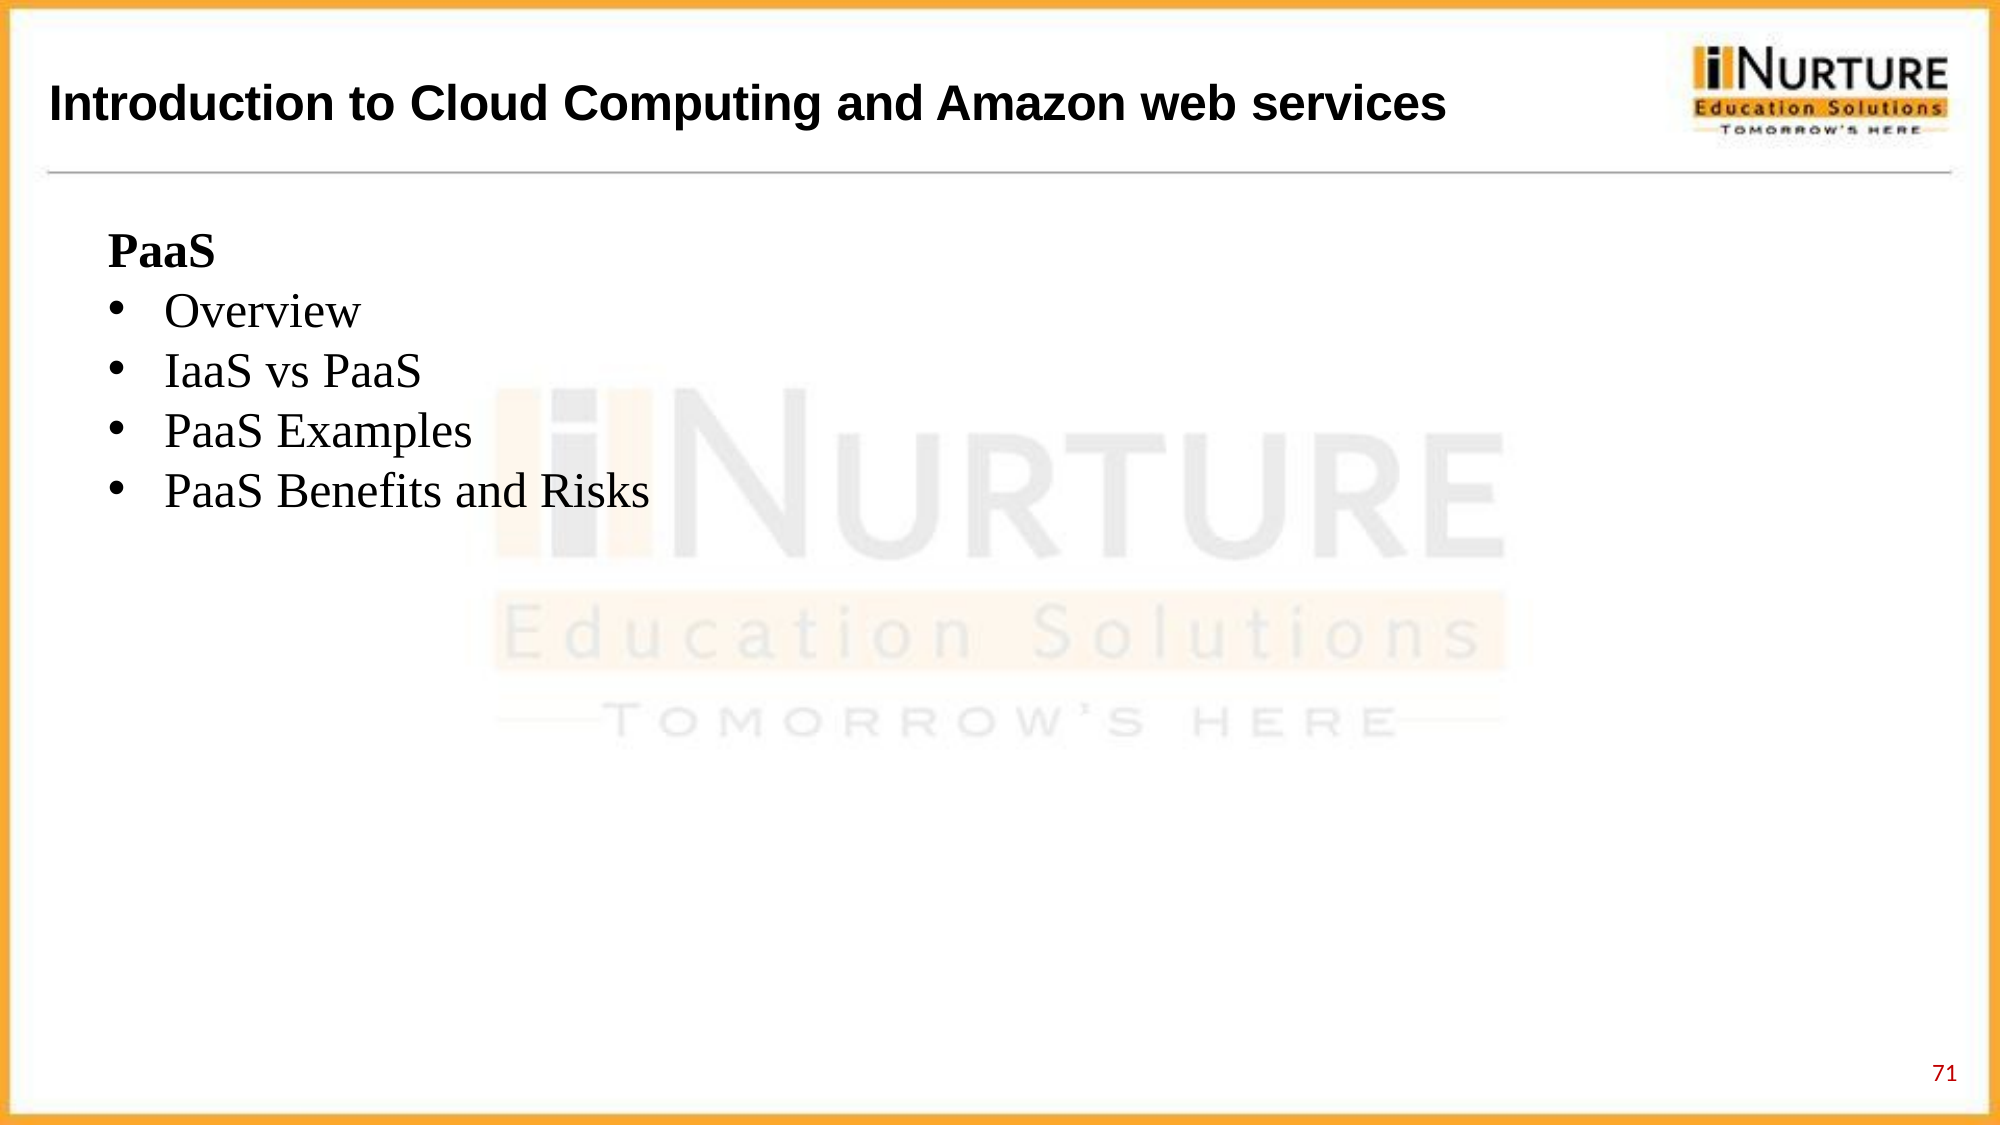

Introduction to Cloud Computing and Amazon web services

PaaS
Overview
IaaS vs PaaS
PaaS Examples
PaaS Benefits and Risks
71